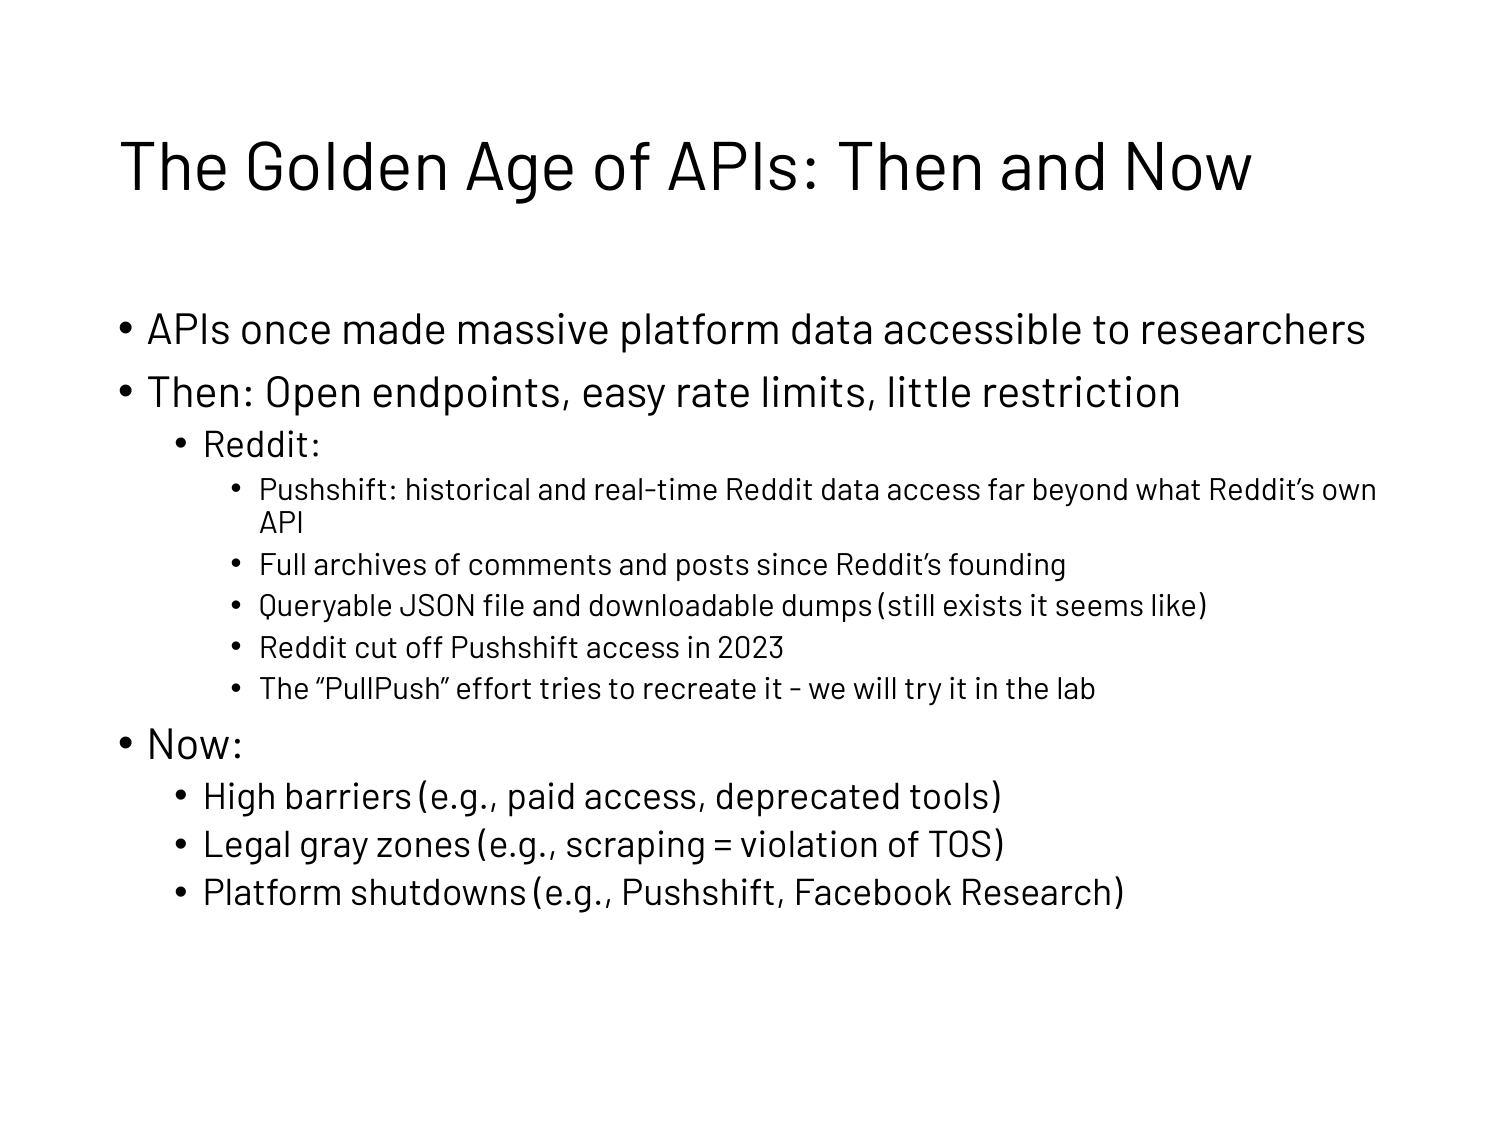

# The Golden Age of APIs: Then and Now
APIs once made massive platform data accessible to researchers
Then: Open endpoints, easy rate limits, little restriction
Reddit:
Pushshift: historical and real-time Reddit data access far beyond what Reddit’s own API
Full archives of comments and posts since Reddit’s founding
Queryable JSON file and downloadable dumps (still exists it seems like)
Reddit cut off Pushshift access in 2023
The “PullPush” effort tries to recreate it - we will try it in the lab
Now:
High barriers (e.g., paid access, deprecated tools)
Legal gray zones (e.g., scraping = violation of TOS)
Platform shutdowns (e.g., Pushshift, Facebook Research)